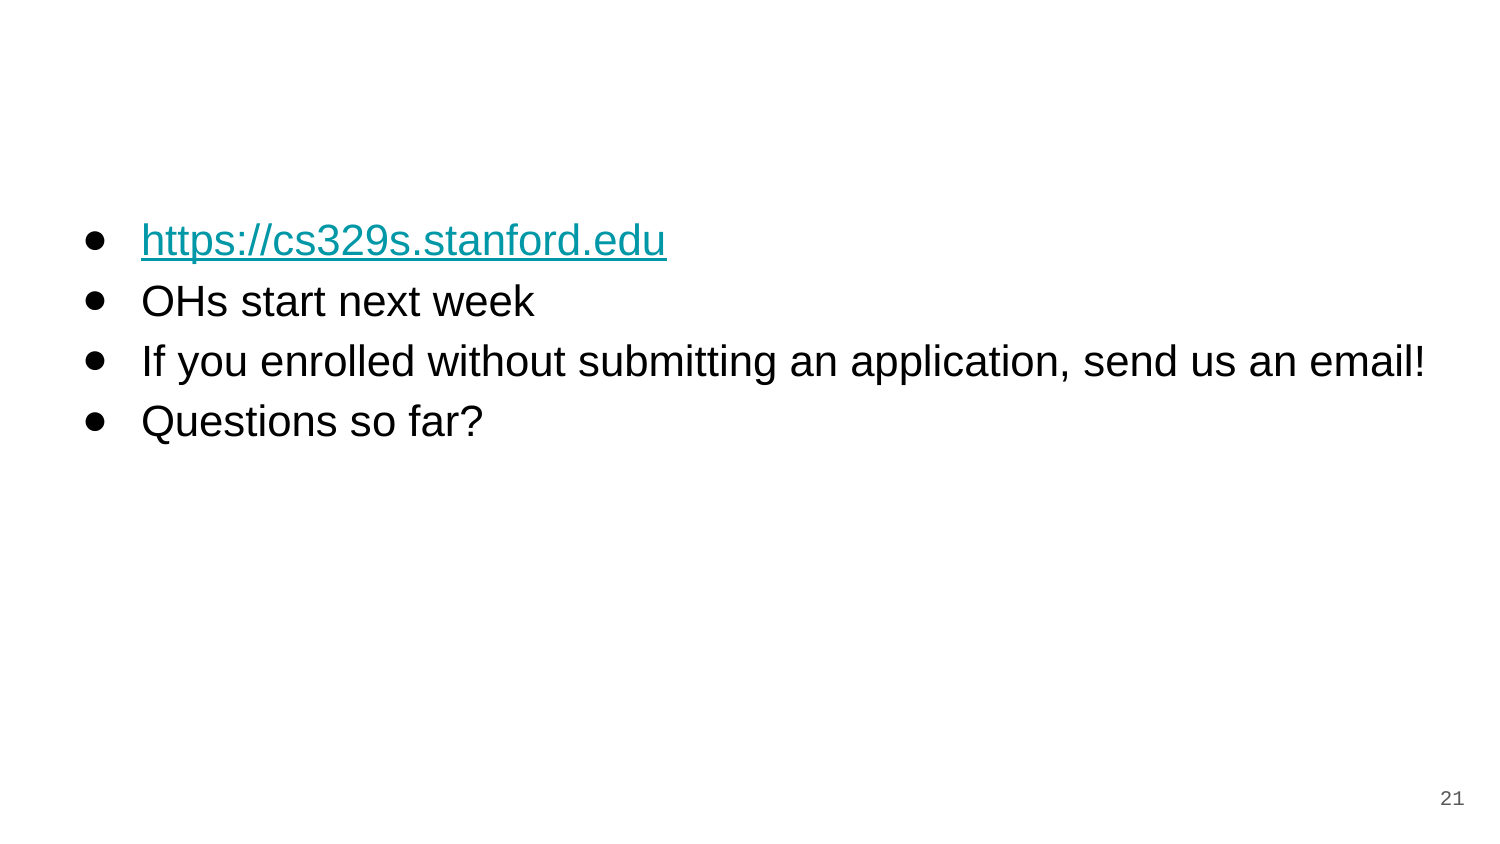

https://cs329s.stanford.edu
OHs start next week
If you enrolled without submitting an application, send us an email!
Questions so far?
21